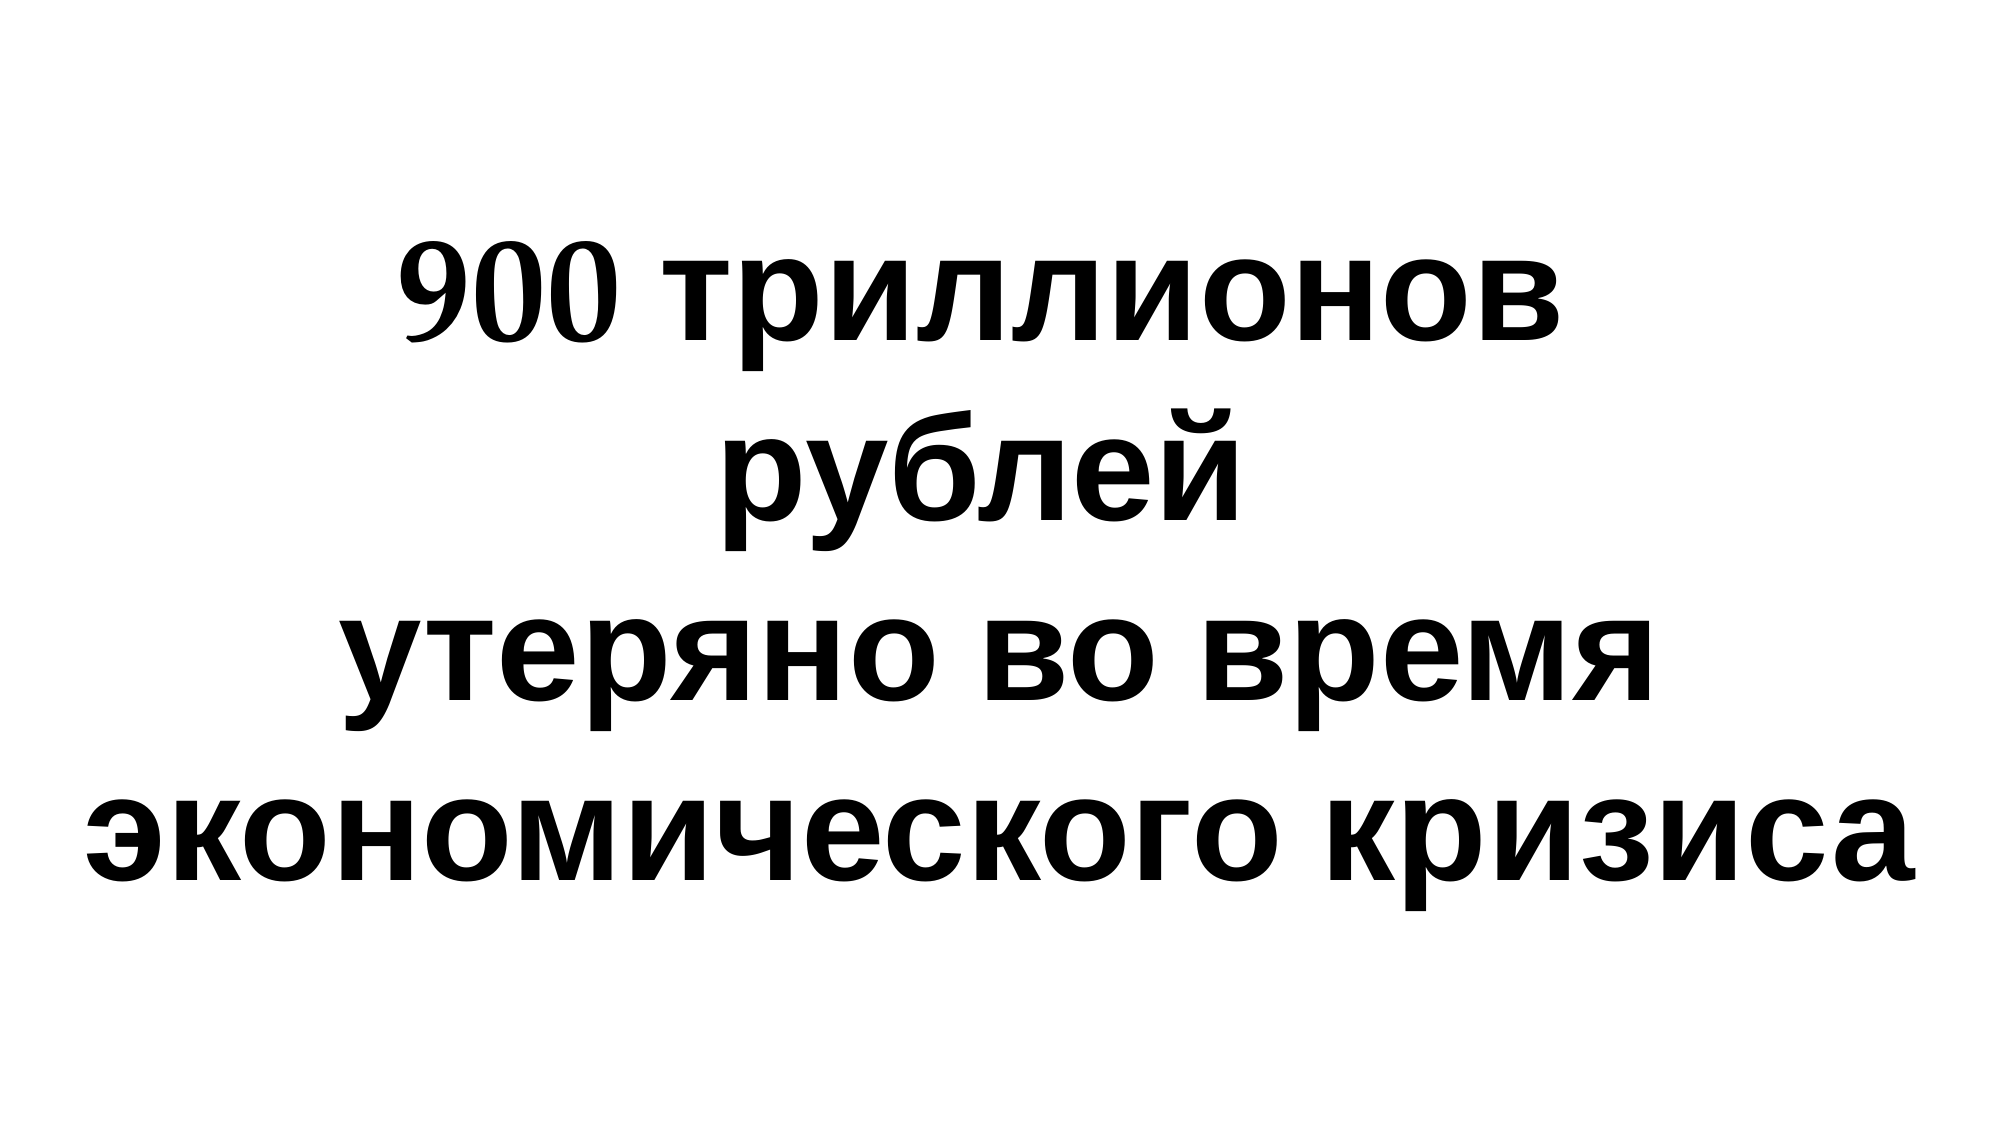

# 900 триллионов рублей утеряно во время экономического кризиса